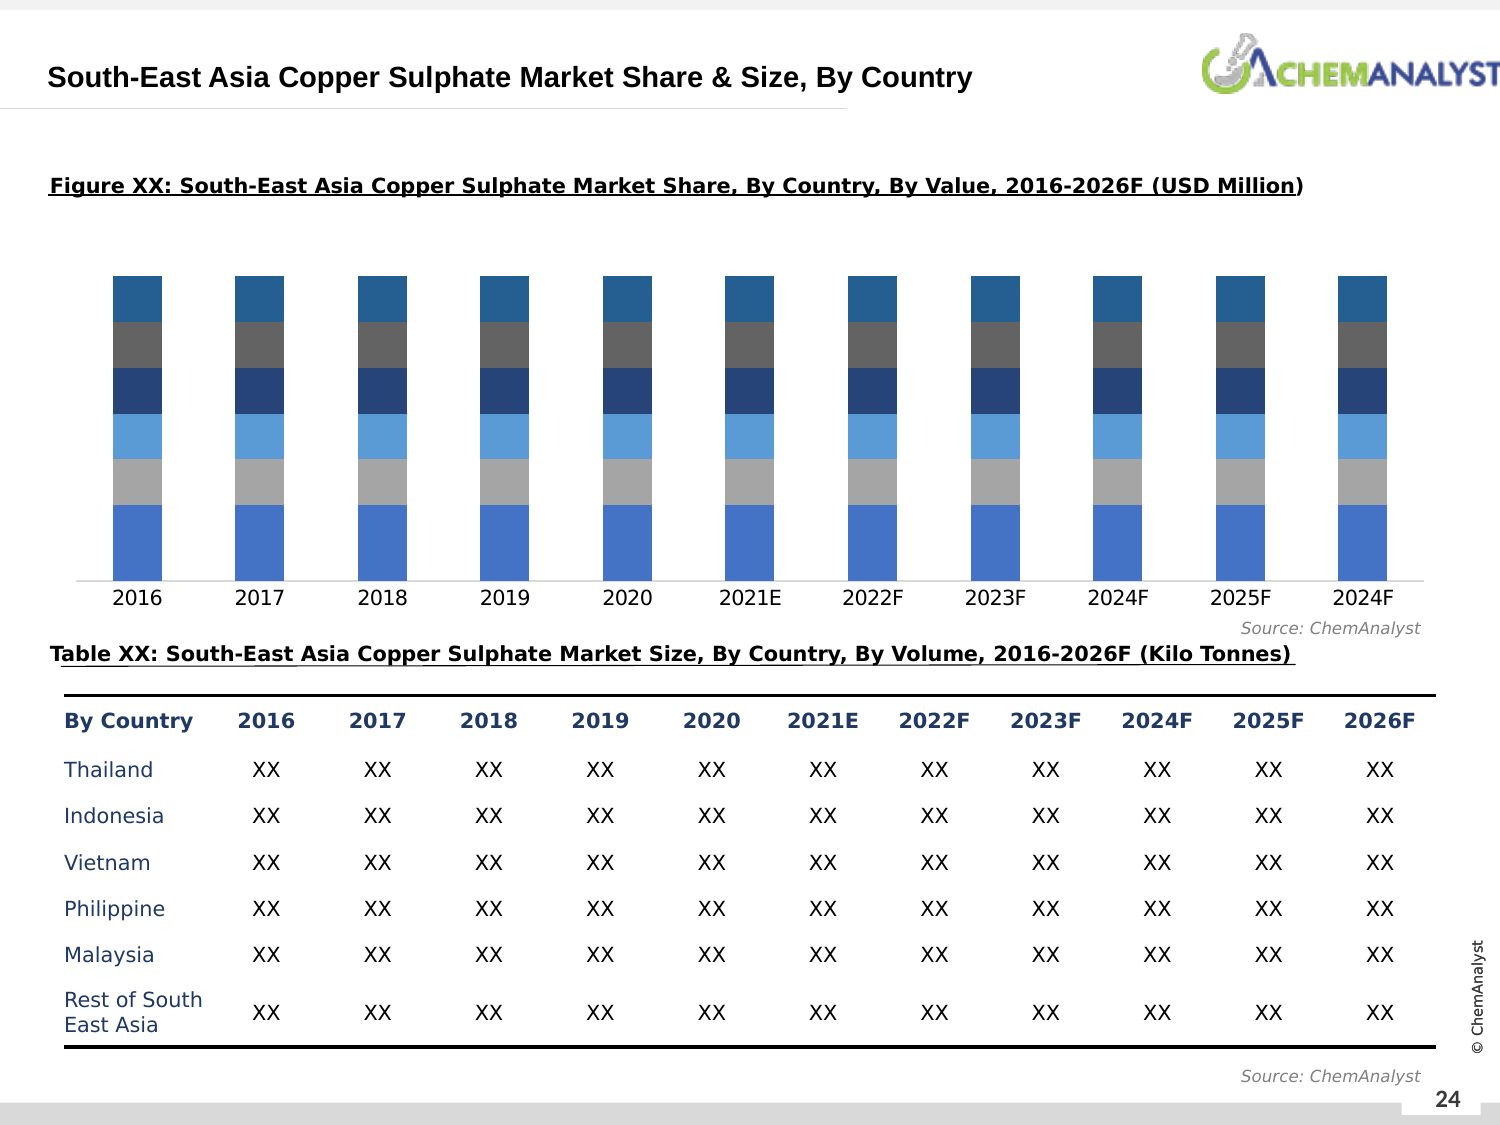

South-East Asia Copper Sulphate Market Share & Size, By Country
Figure XX: South-East Asia Copper Sulphate Market Share, By Country, By Value, 2016-2026F (USD Million)

### Chart

| Category | Rest of Asia | Malaysia | Philippine | Vietnam | Indonesia | Thailand |
|---|---|---|---|---|---|---|
| 2016 | 0.25 | 0.15 | 0.15 | 0.15 | 0.15 | 0.15 |
| 2017 | 0.25 | 0.15 | 0.15 | 0.15 | 0.15 | 0.15 |
| 2018 | 0.25 | 0.15 | 0.15 | 0.15 | 0.15 | 0.15 |
| 2019 | 0.25 | 0.15 | 0.15 | 0.15 | 0.15 | 0.15 |
| 2020 | 0.25 | 0.15 | 0.15 | 0.15 | 0.15 | 0.15 |
| 2021E | 0.25 | 0.15 | 0.15 | 0.15 | 0.15 | 0.15 |
| 2022F | 0.25 | 0.15 | 0.15 | 0.15 | 0.15 | 0.15 |
| 2023F | 0.25 | 0.15 | 0.15 | 0.15 | 0.15 | 0.15 |
| 2024F | 0.25 | 0.15 | 0.15 | 0.15 | 0.15 | 0.15 |
| 2025F | 0.25 | 0.15 | 0.15 | 0.15 | 0.15 | 0.15 |
| 2024F | 0.25 | 0.15 | 0.15 | 0.15 | 0.15 | 0.15 |
Source: ChemAnalyst
Table XX: South-East Asia Copper Sulphate Market Size, By Country, By Volume, 2016-2026F (Kilo Tonnes)
| By Country | 2016 | 2017 | 2018 | 2019 | 2020 | 2021E | 2022F | 2023F | 2024F | 2025F | 2026F |
| --- | --- | --- | --- | --- | --- | --- | --- | --- | --- | --- | --- |
| Thailand | XX | XX | XX | XX | XX | XX | XX | XX | XX | XX | XX |
| Indonesia | XX | XX | XX | XX | XX | XX | XX | XX | XX | XX | XX |
| Vietnam | XX | XX | XX | XX | XX | XX | XX | XX | XX | XX | XX |
| Philippine | XX | XX | XX | XX | XX | XX | XX | XX | XX | XX | XX |
| Malaysia | XX | XX | XX | XX | XX | XX | XX | XX | XX | XX | XX |
| Rest of South East Asia | XX | XX | XX | XX | XX | XX | XX | XX | XX | XX | XX |
Source: ChemAnalyst